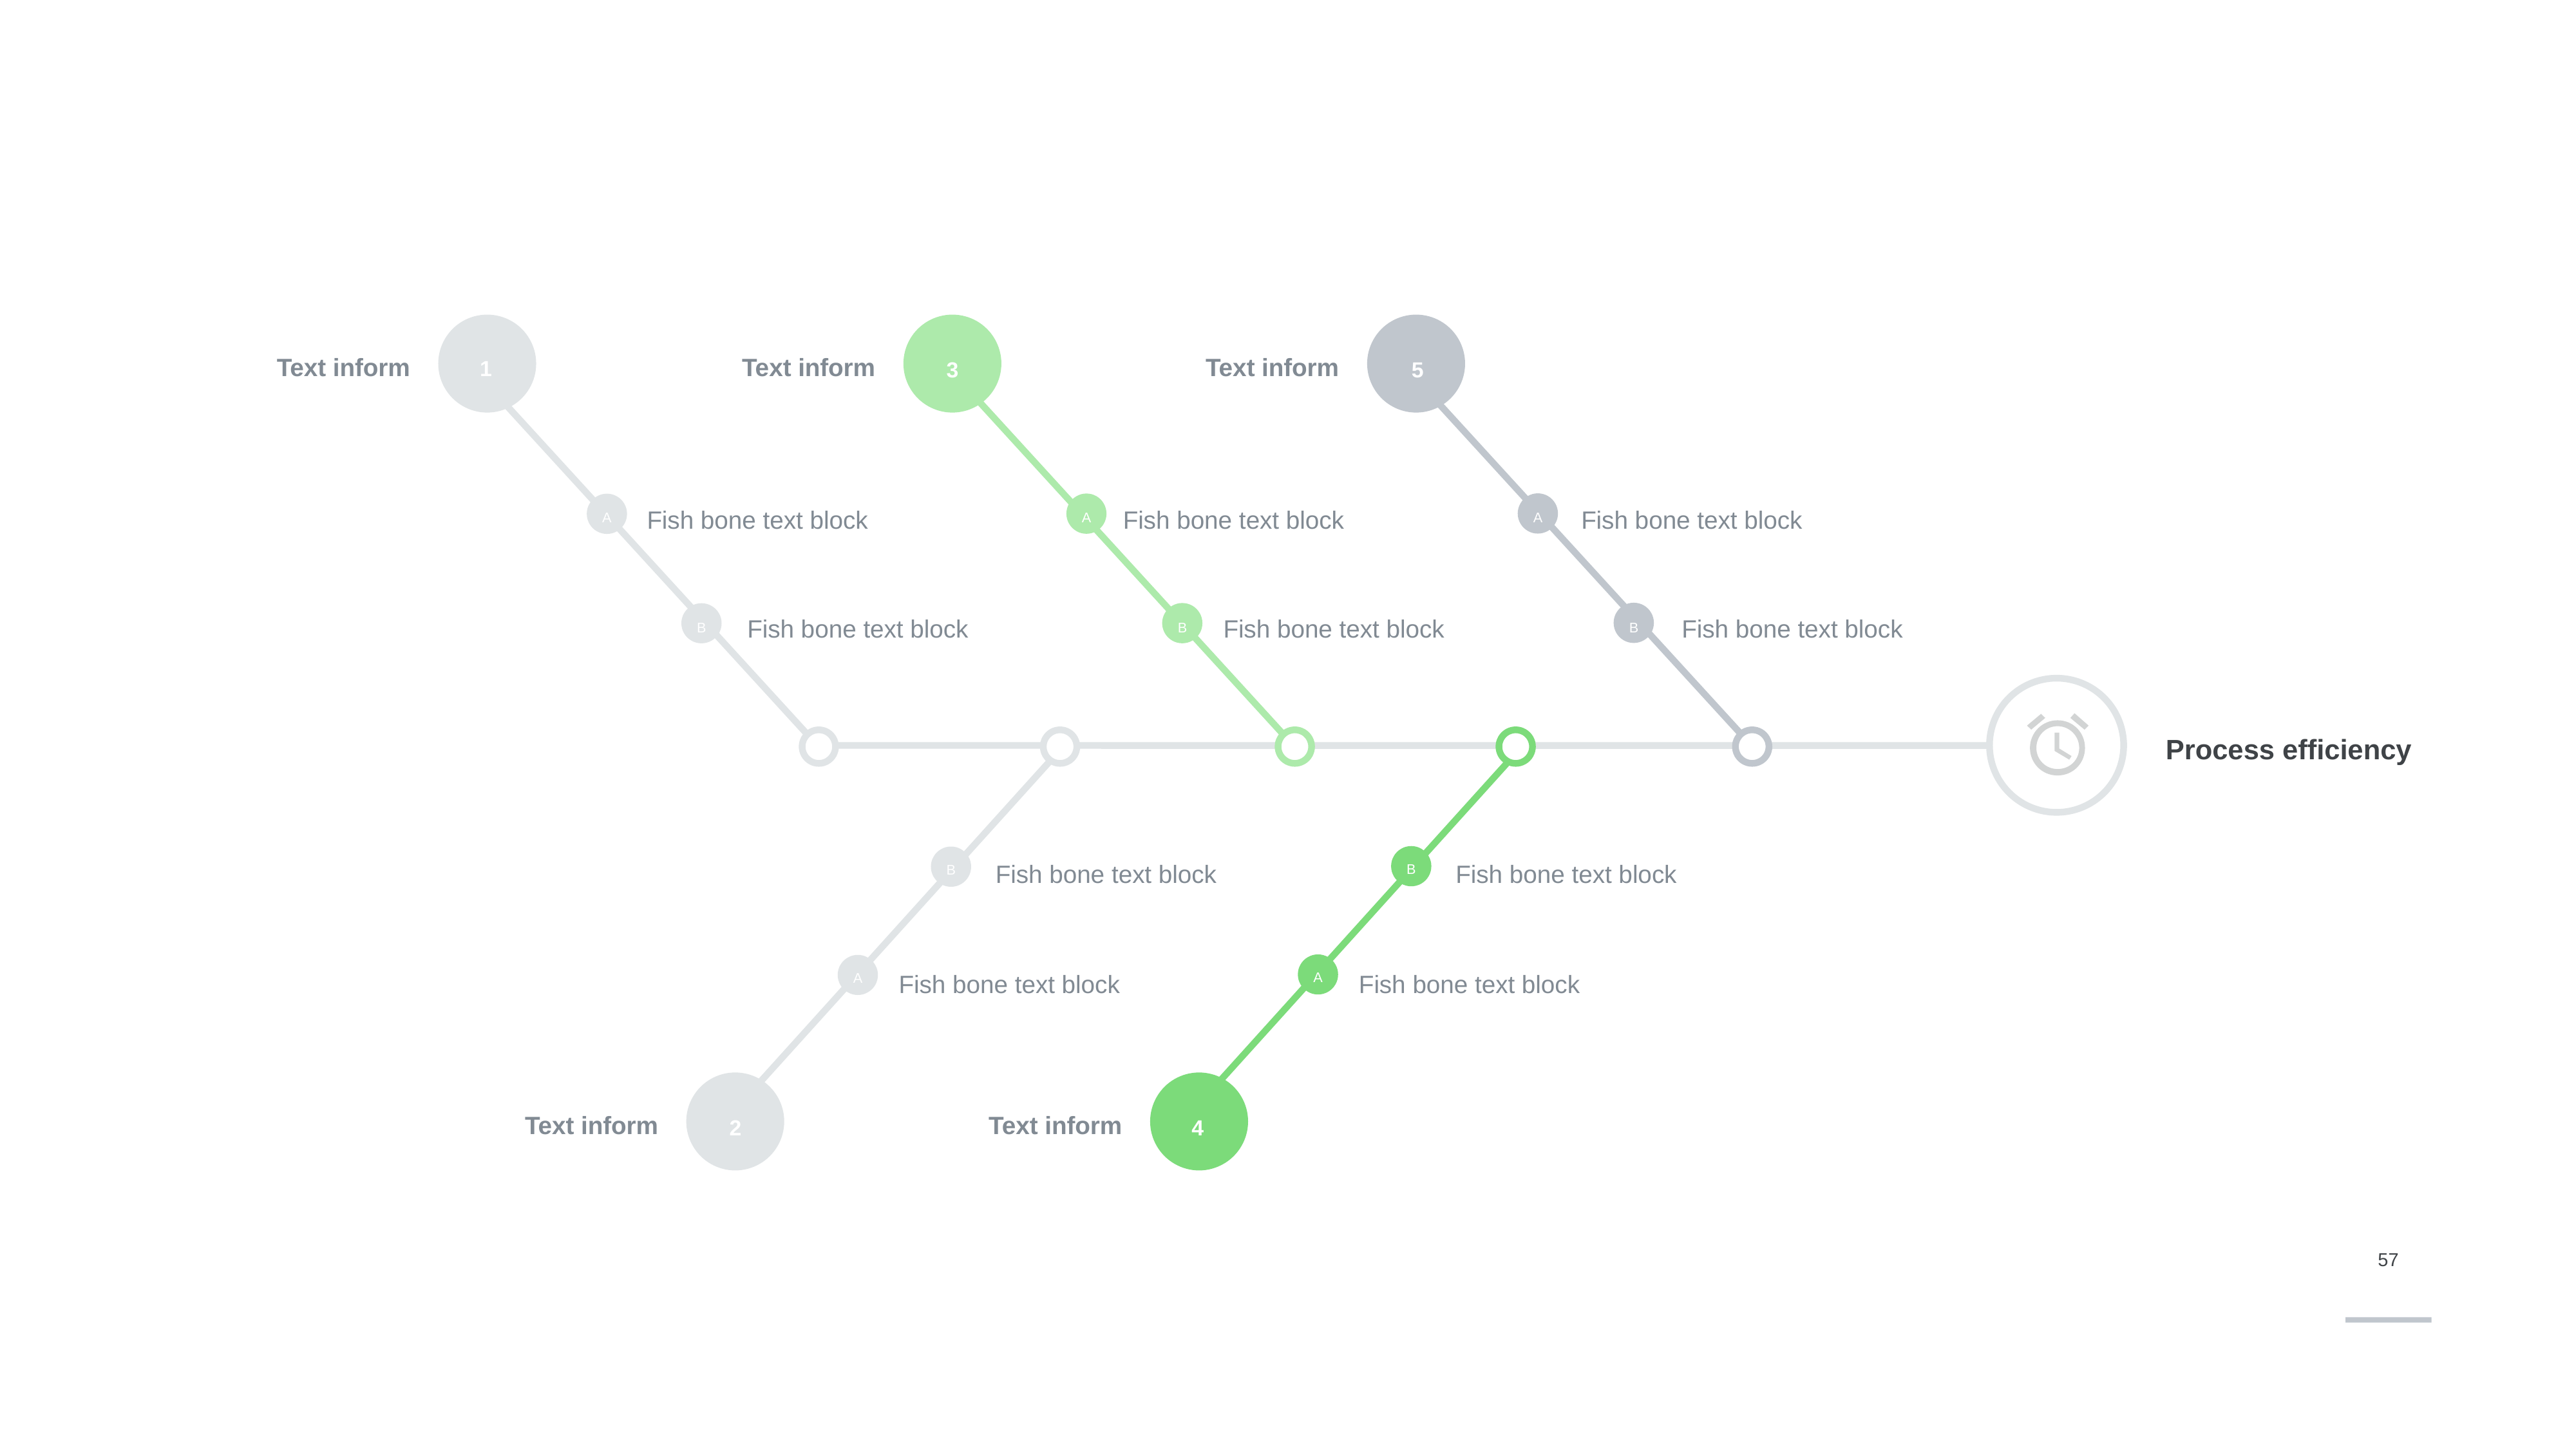

Text inform
Text inform
Text inform
1
3
5

Fish bone text block
Fish bone text block
Fish bone text block
A
A
A

Fish bone text block
Fish bone text block
Fish bone text block
B
B
B

Process efficiency

Fish bone text block
Fish bone text block
B
B

Fish bone text block
Fish bone text block
A
A

Text inform
Text inform
2
4
57